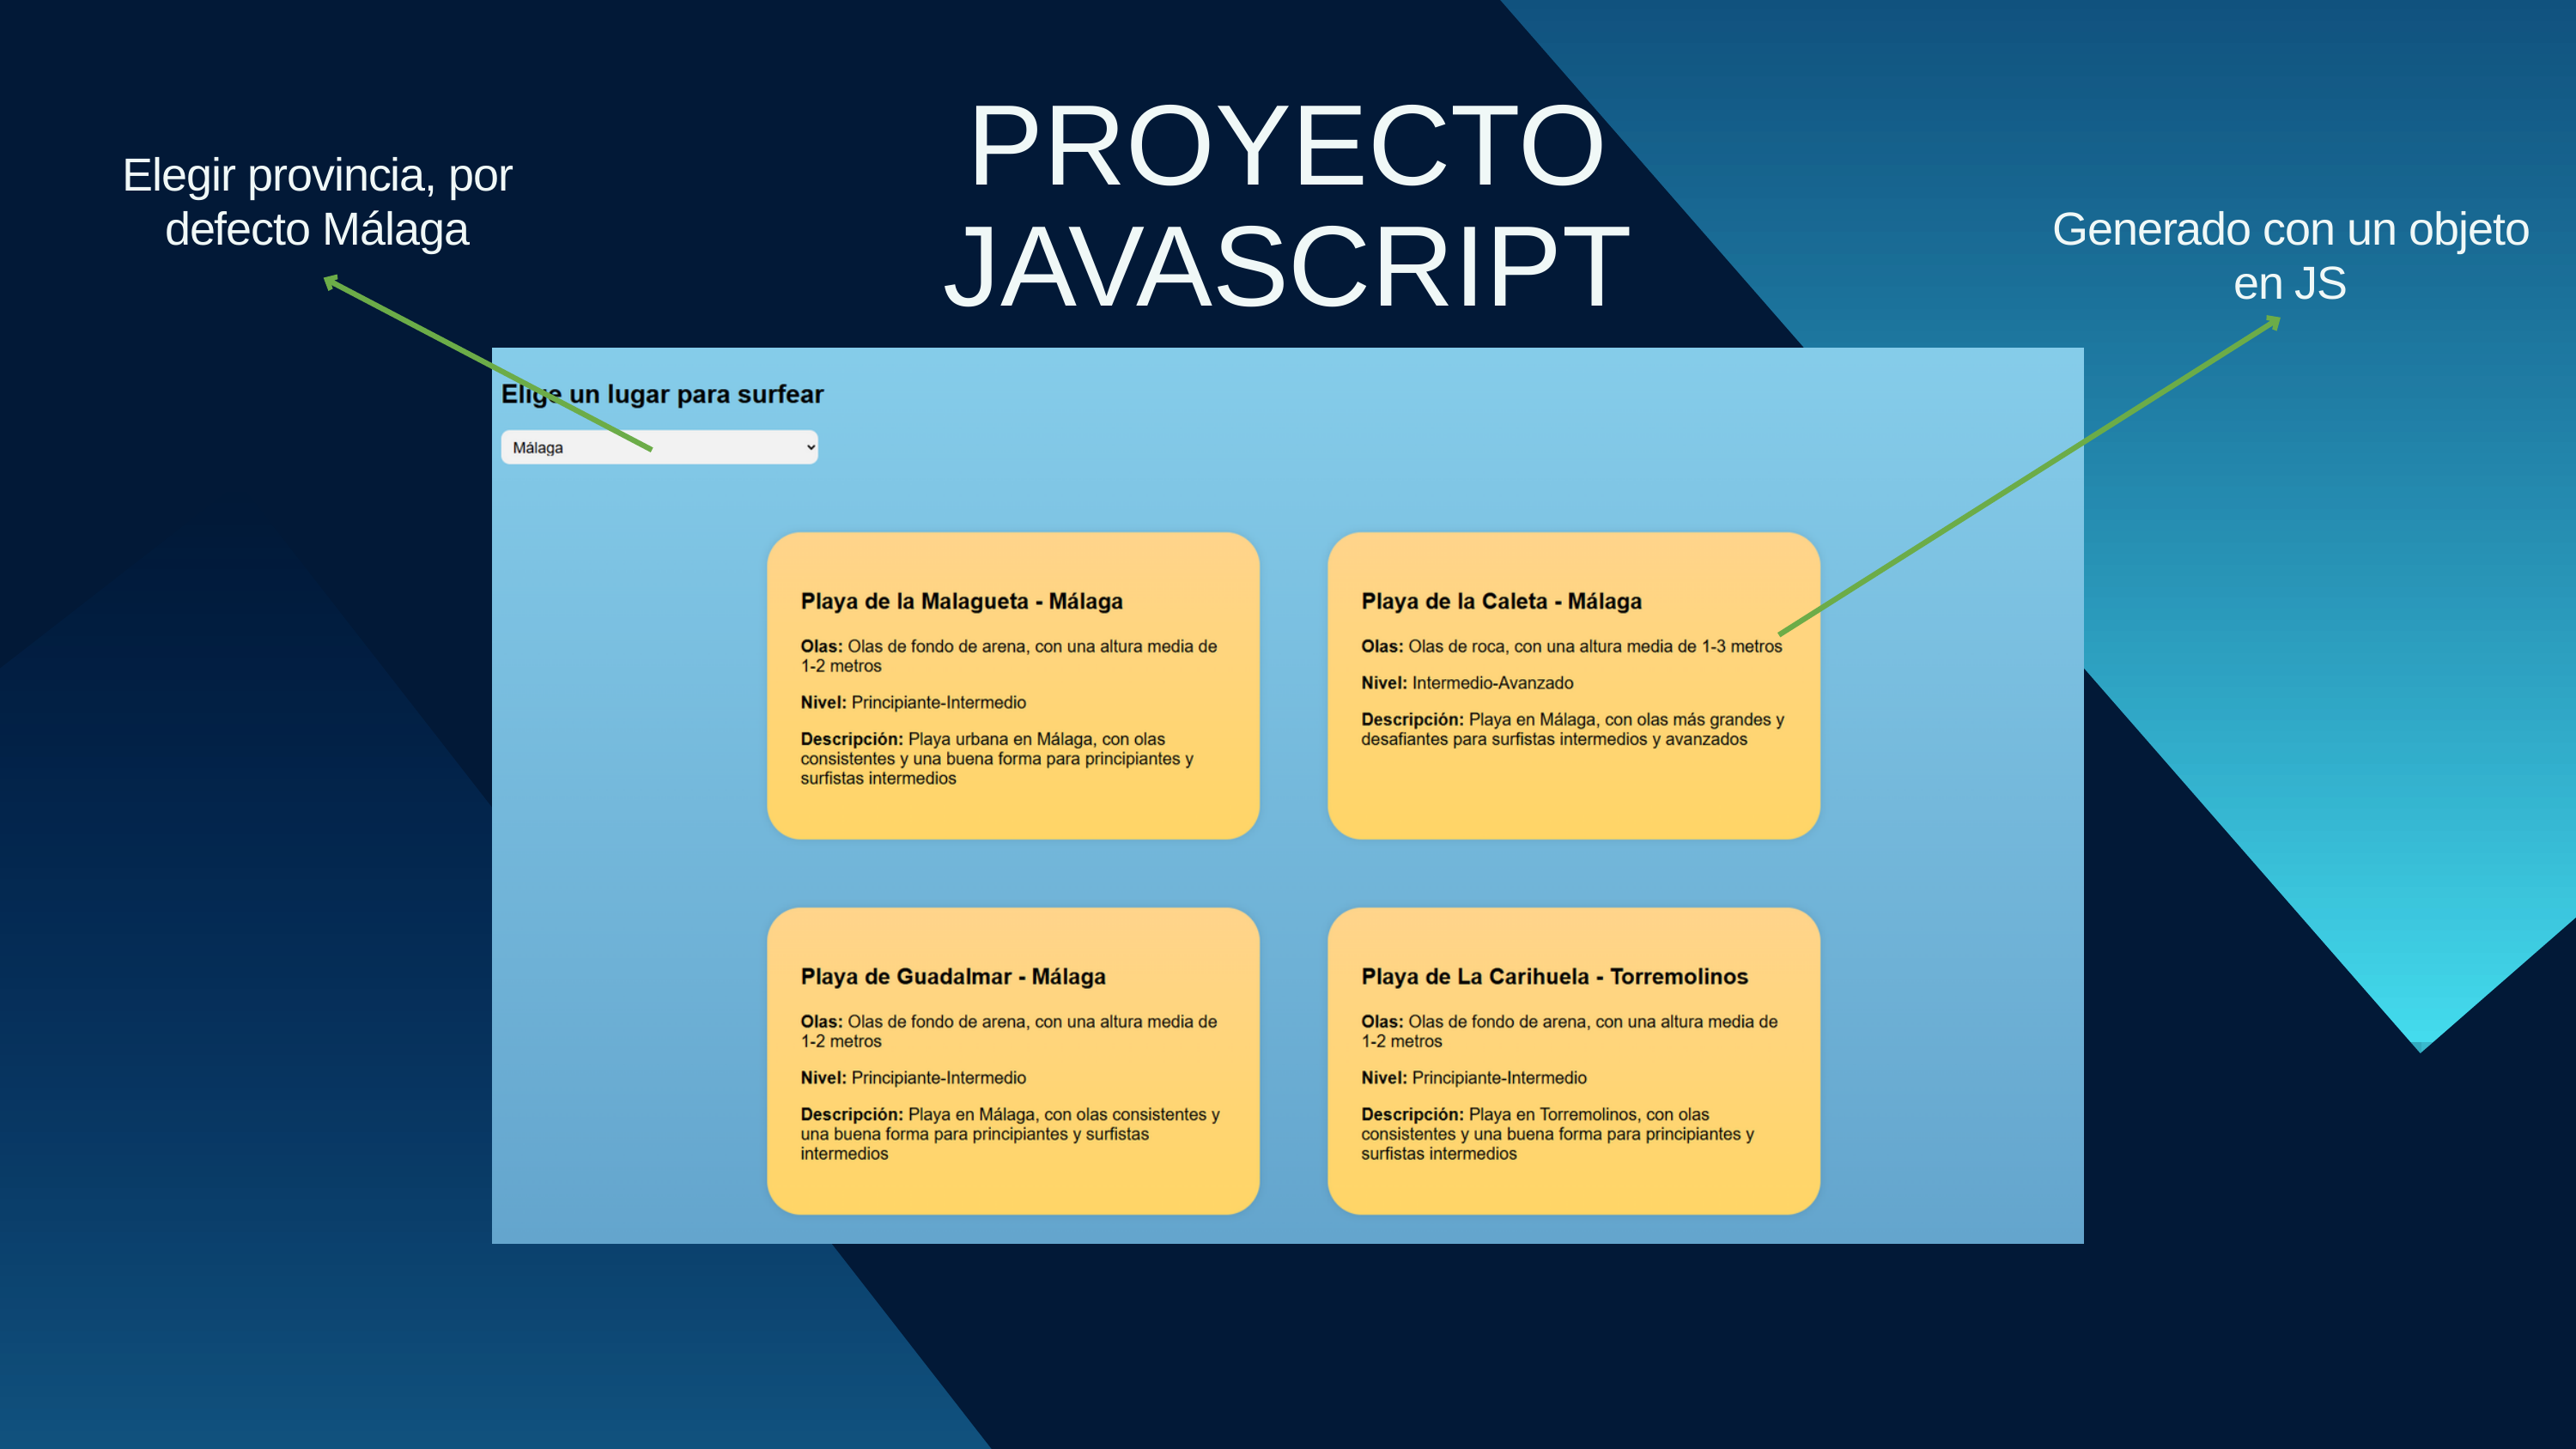

PROYECTO JAVASCRIPT
Elegir provincia, por defecto Málaga
Generado con un objeto en JS